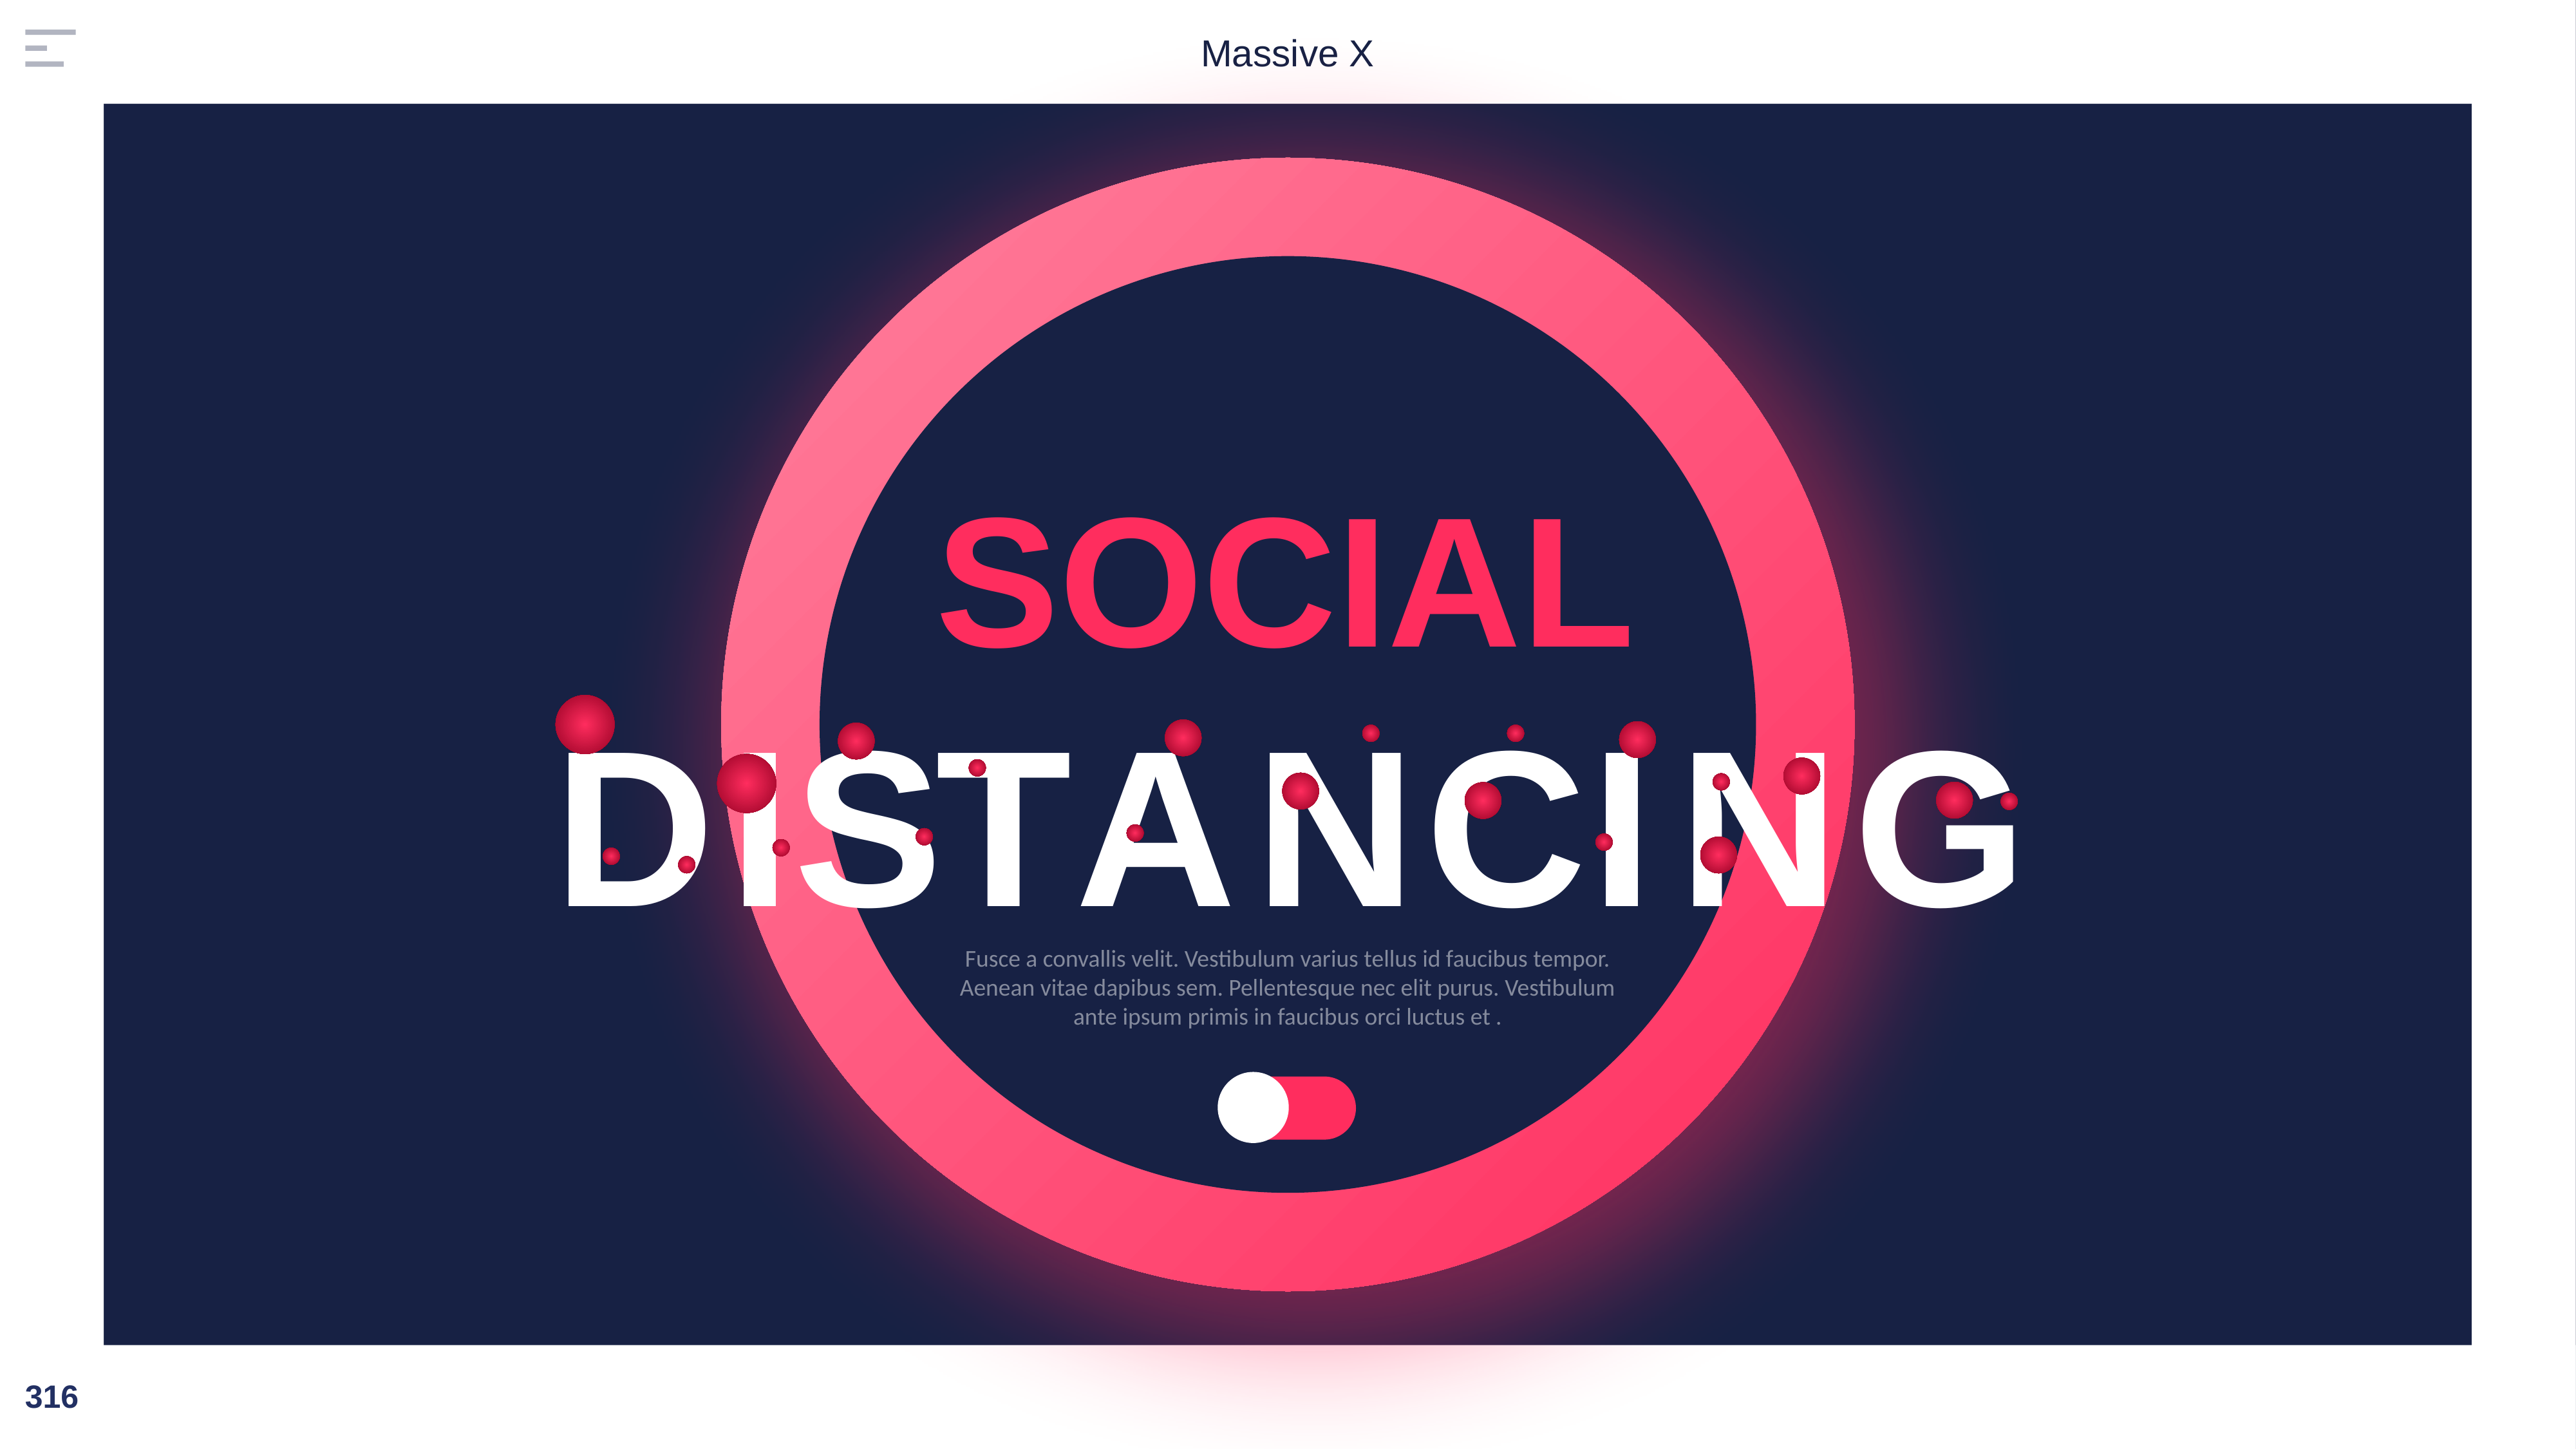

SOCIAL
D
I
S
T
A
N
C
I
N
G

Fusce a convallis velit. Vestibulum varius tellus id faucibus tempor. Aenean vitae dapibus sem. Pellentesque nec elit purus. Vestibulum ante ipsum primis in faucibus orci luctus et .